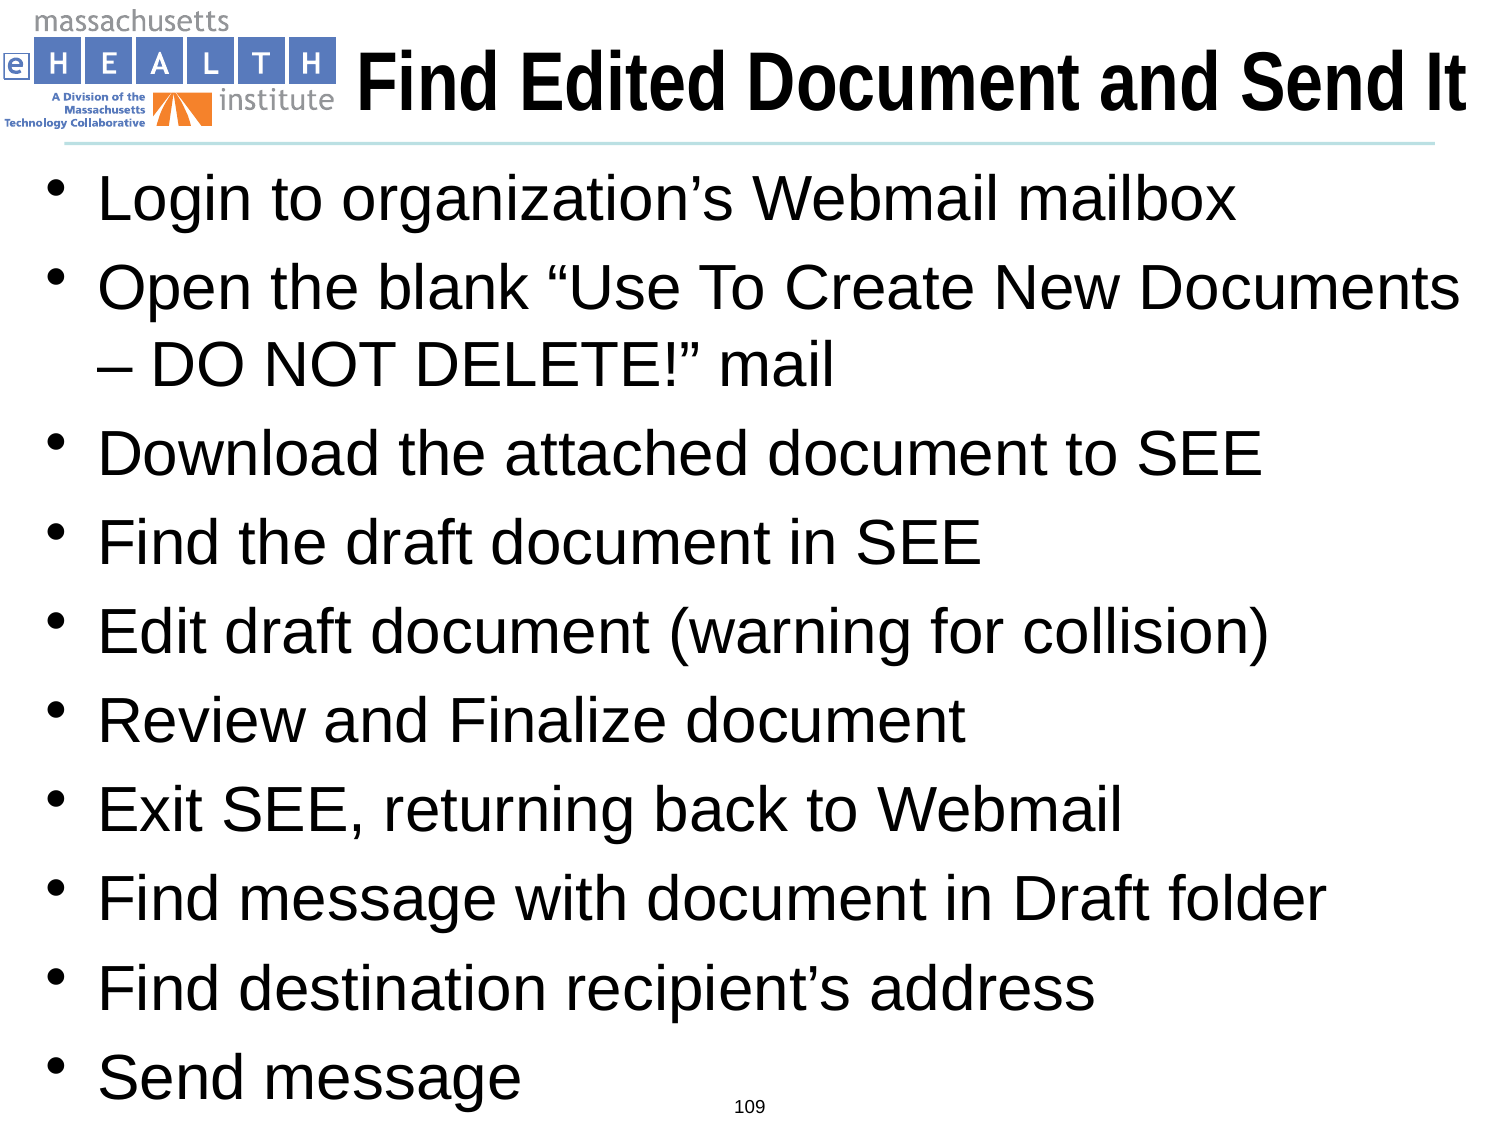

# Find Edited Document and Send It
Login to organization’s Webmail mailbox
Open the blank “Use To Create New Documents – DO NOT DELETE!” mail
Download the attached document to SEE
Find the draft document in SEE
Edit draft document (warning for collision)
Review and Finalize document
Exit SEE, returning back to Webmail
Find message with document in Draft folder
Find destination recipient’s address
Send message
109